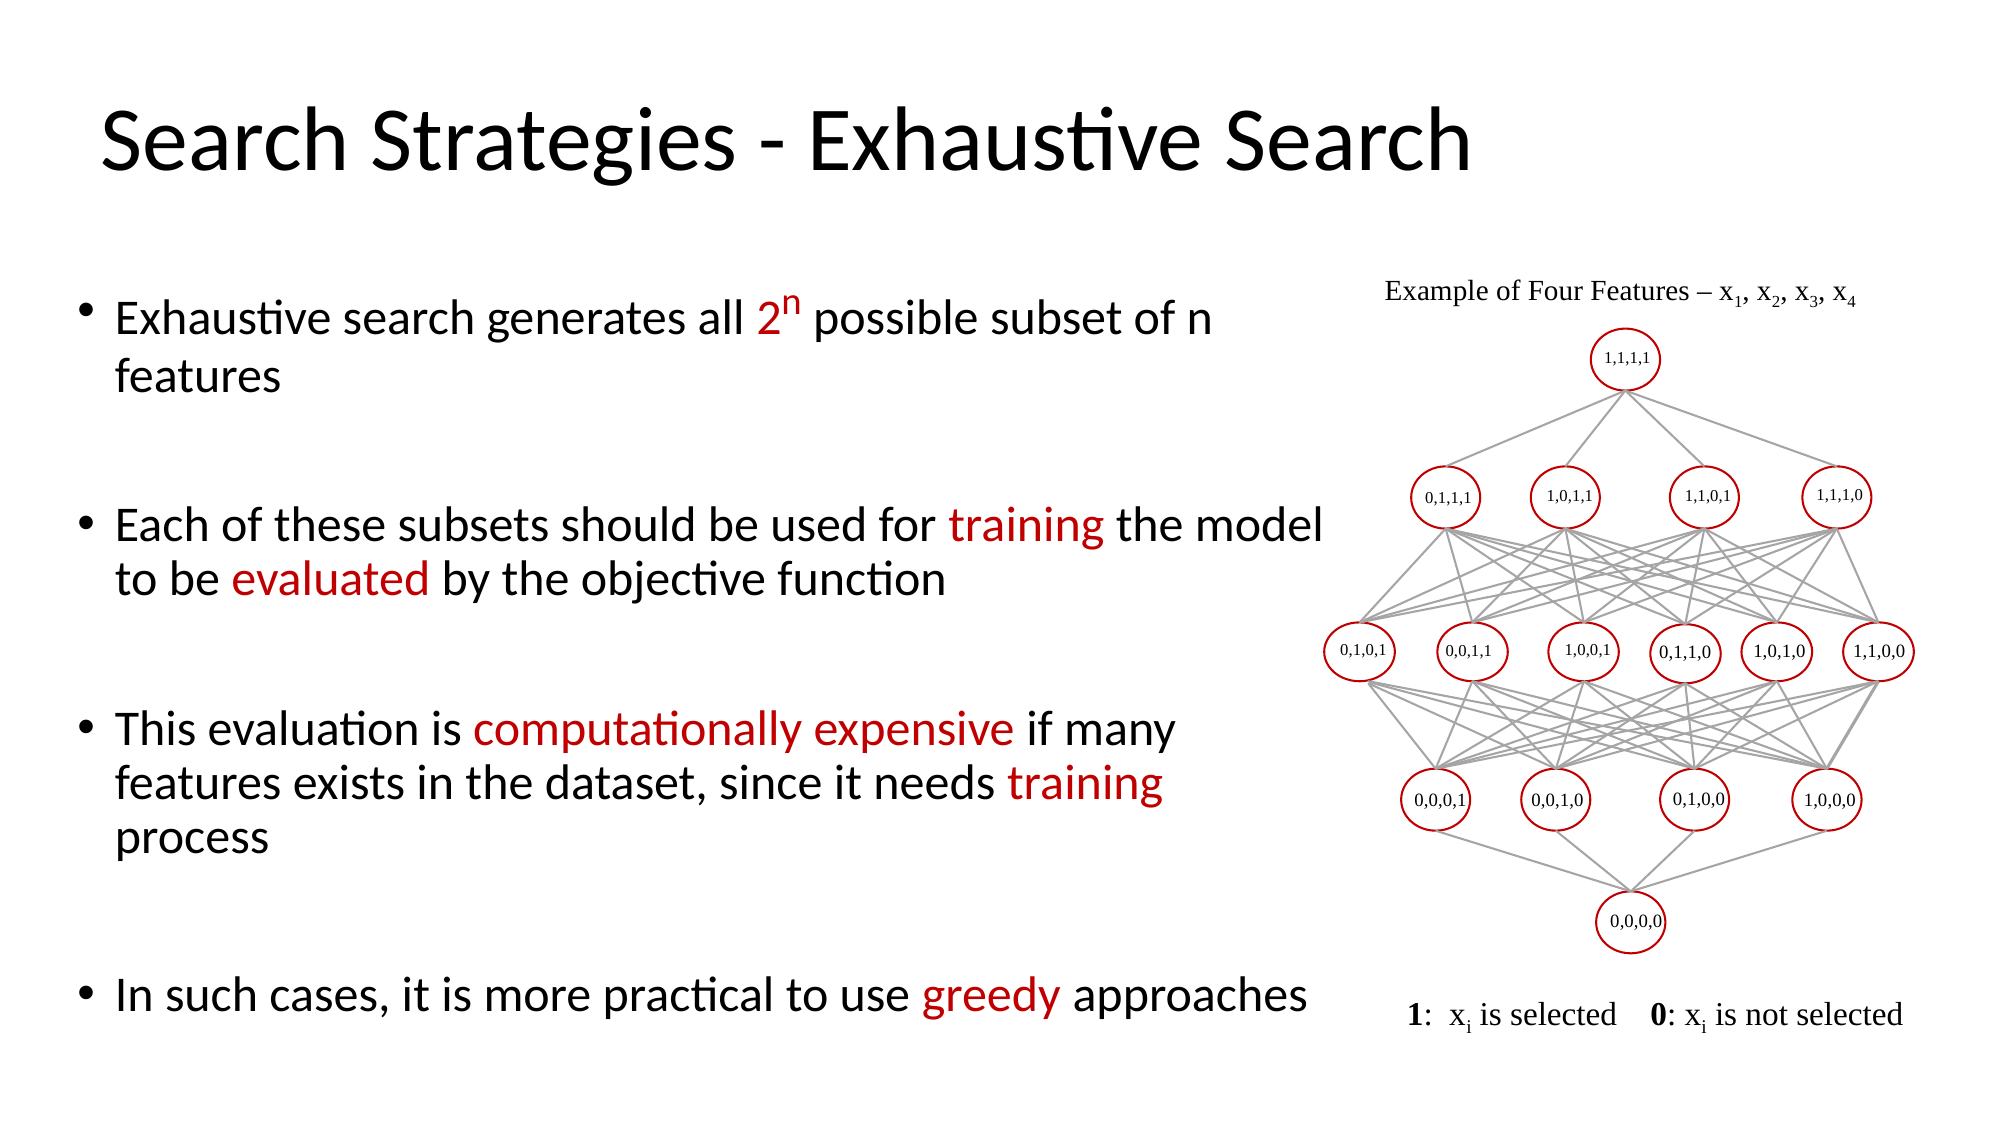

# Search Strategies - Exhaustive Search
Example of Four Features – x1, x2, x3, x4

1,1,1,1
1,1,1,0
1,0,1,1
1,1,0,1
0,1,1,1
1,0,1,0
0,1,0,1
1,1,0,0
1,0,0,1
0,0,1,1
0,1,1,0
0,1,0,0
1,0,0,0
0,0,0,1
0,0,1,0
0,0,0,0
1:  xi is selected    0: xi is not selected
Exhaustive search generates all 2n possible subset of n features

Each of these subsets should be used for training the model to be evaluated by the objective function

This evaluation is computationally expensive if many features exists in the dataset, since it needs training process

In such cases, it is more practical to use greedy approaches

Note: Sometimes the result of a greedy approach is not globally optimum